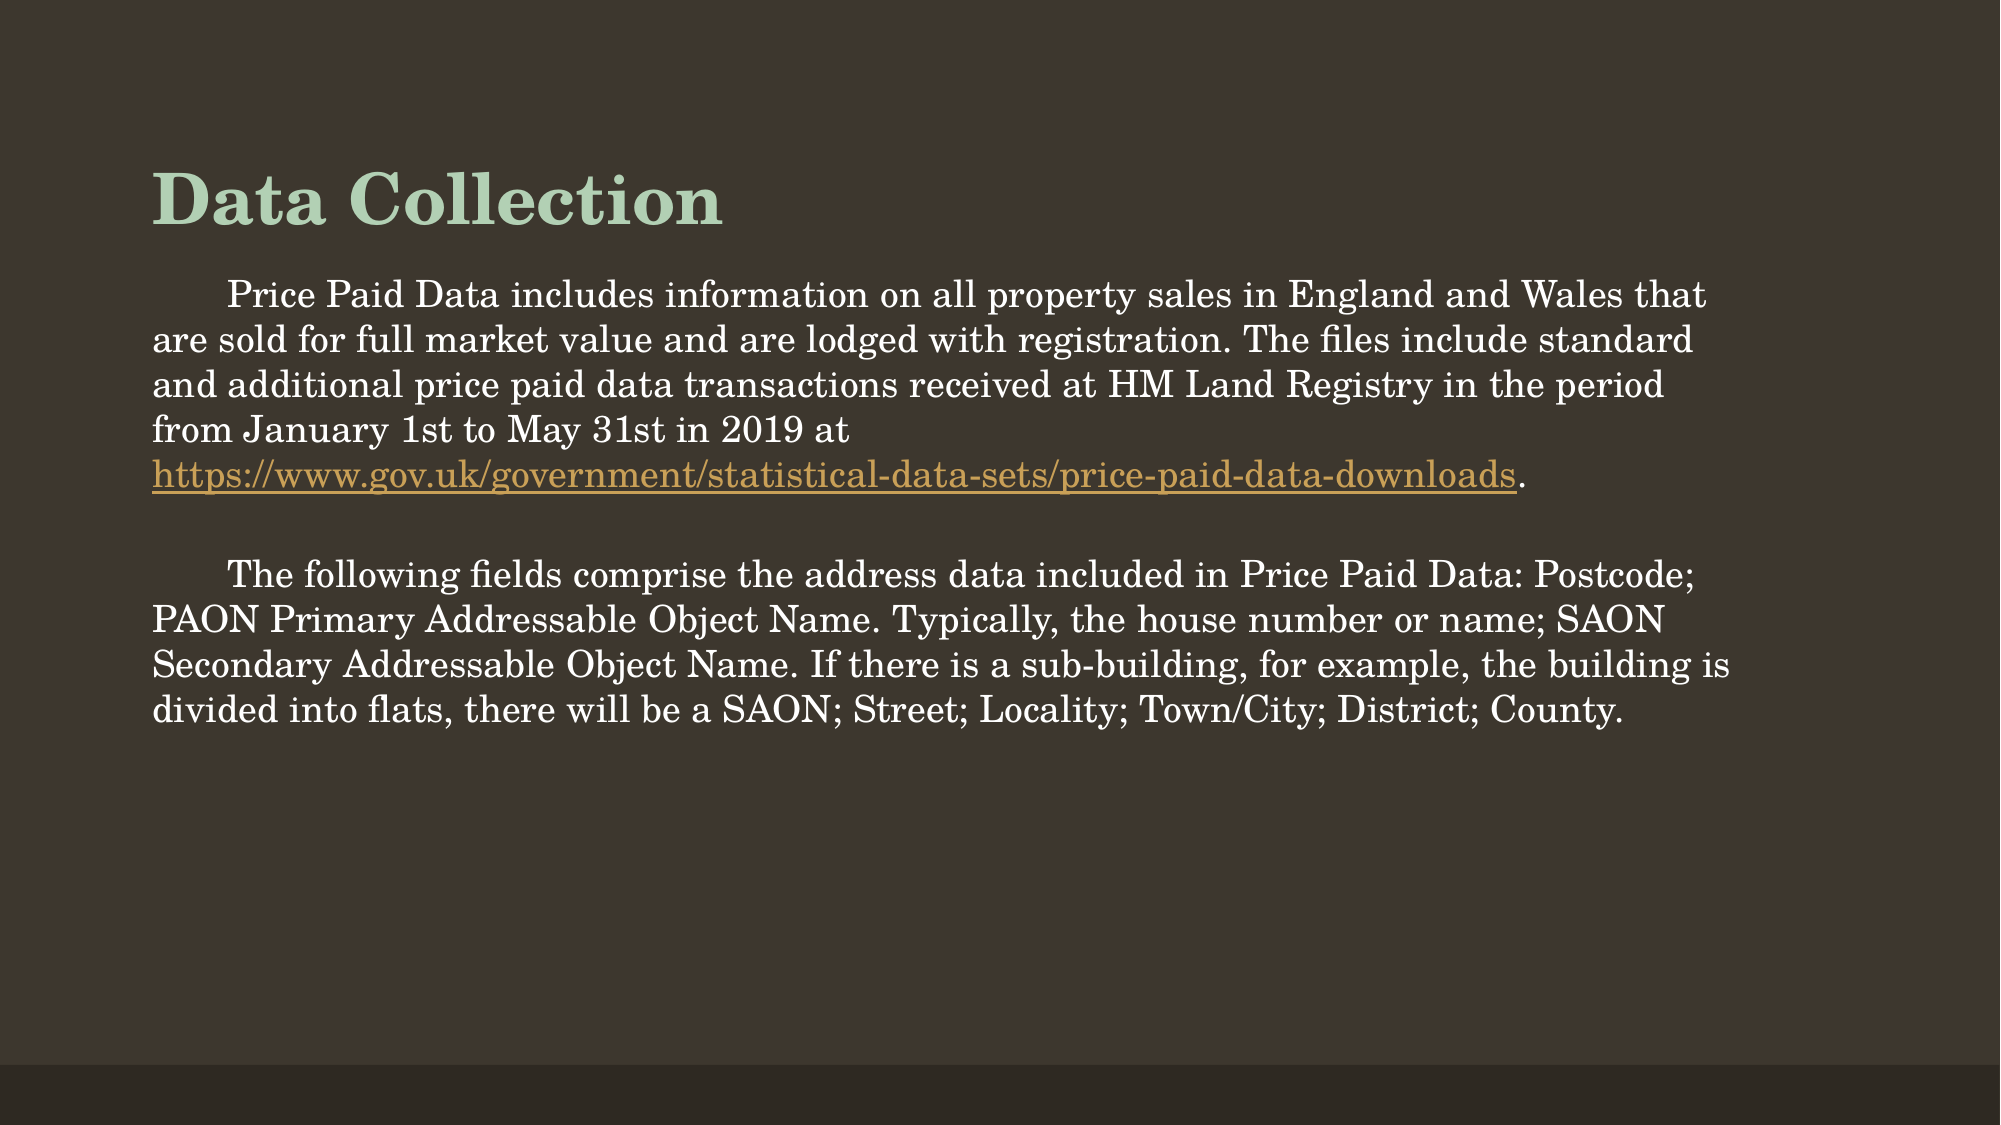

# Data Collection
Price Paid Data includes information on all property sales in England and Wales that are sold for full market value and are lodged with registration. The files include standard and additional price paid data transactions received at HM Land Registry in the period from January 1st to May 31st in 2019 at https://www.gov.uk/government/statistical-data-sets/price-paid-data-downloads.

The following fields comprise the address data included in Price Paid Data: Postcode; PAON Primary Addressable Object Name. Typically, the house number or name; SAON Secondary Addressable Object Name. If there is a sub-building, for example, the building is divided into flats, there will be a SAON; Street; Locality; Town/City; District; County.